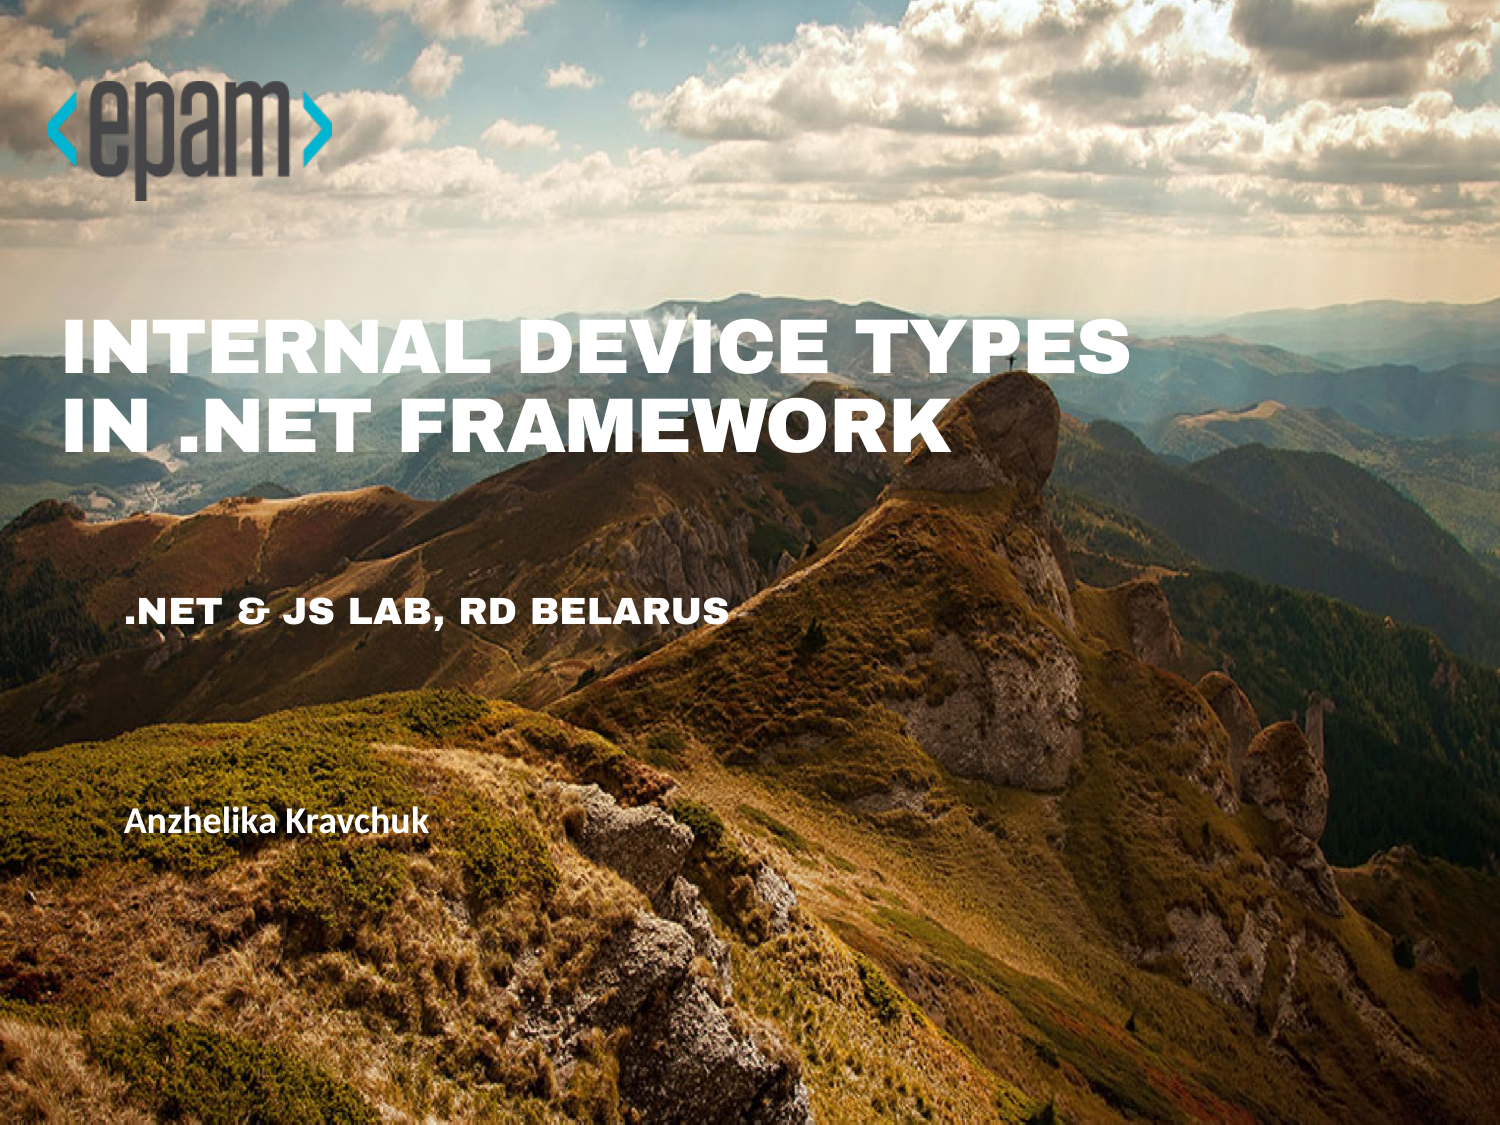

Internal device types in .NET Framework
.NET & JS Lab, RD belarus
Anzhelika Kravchuk